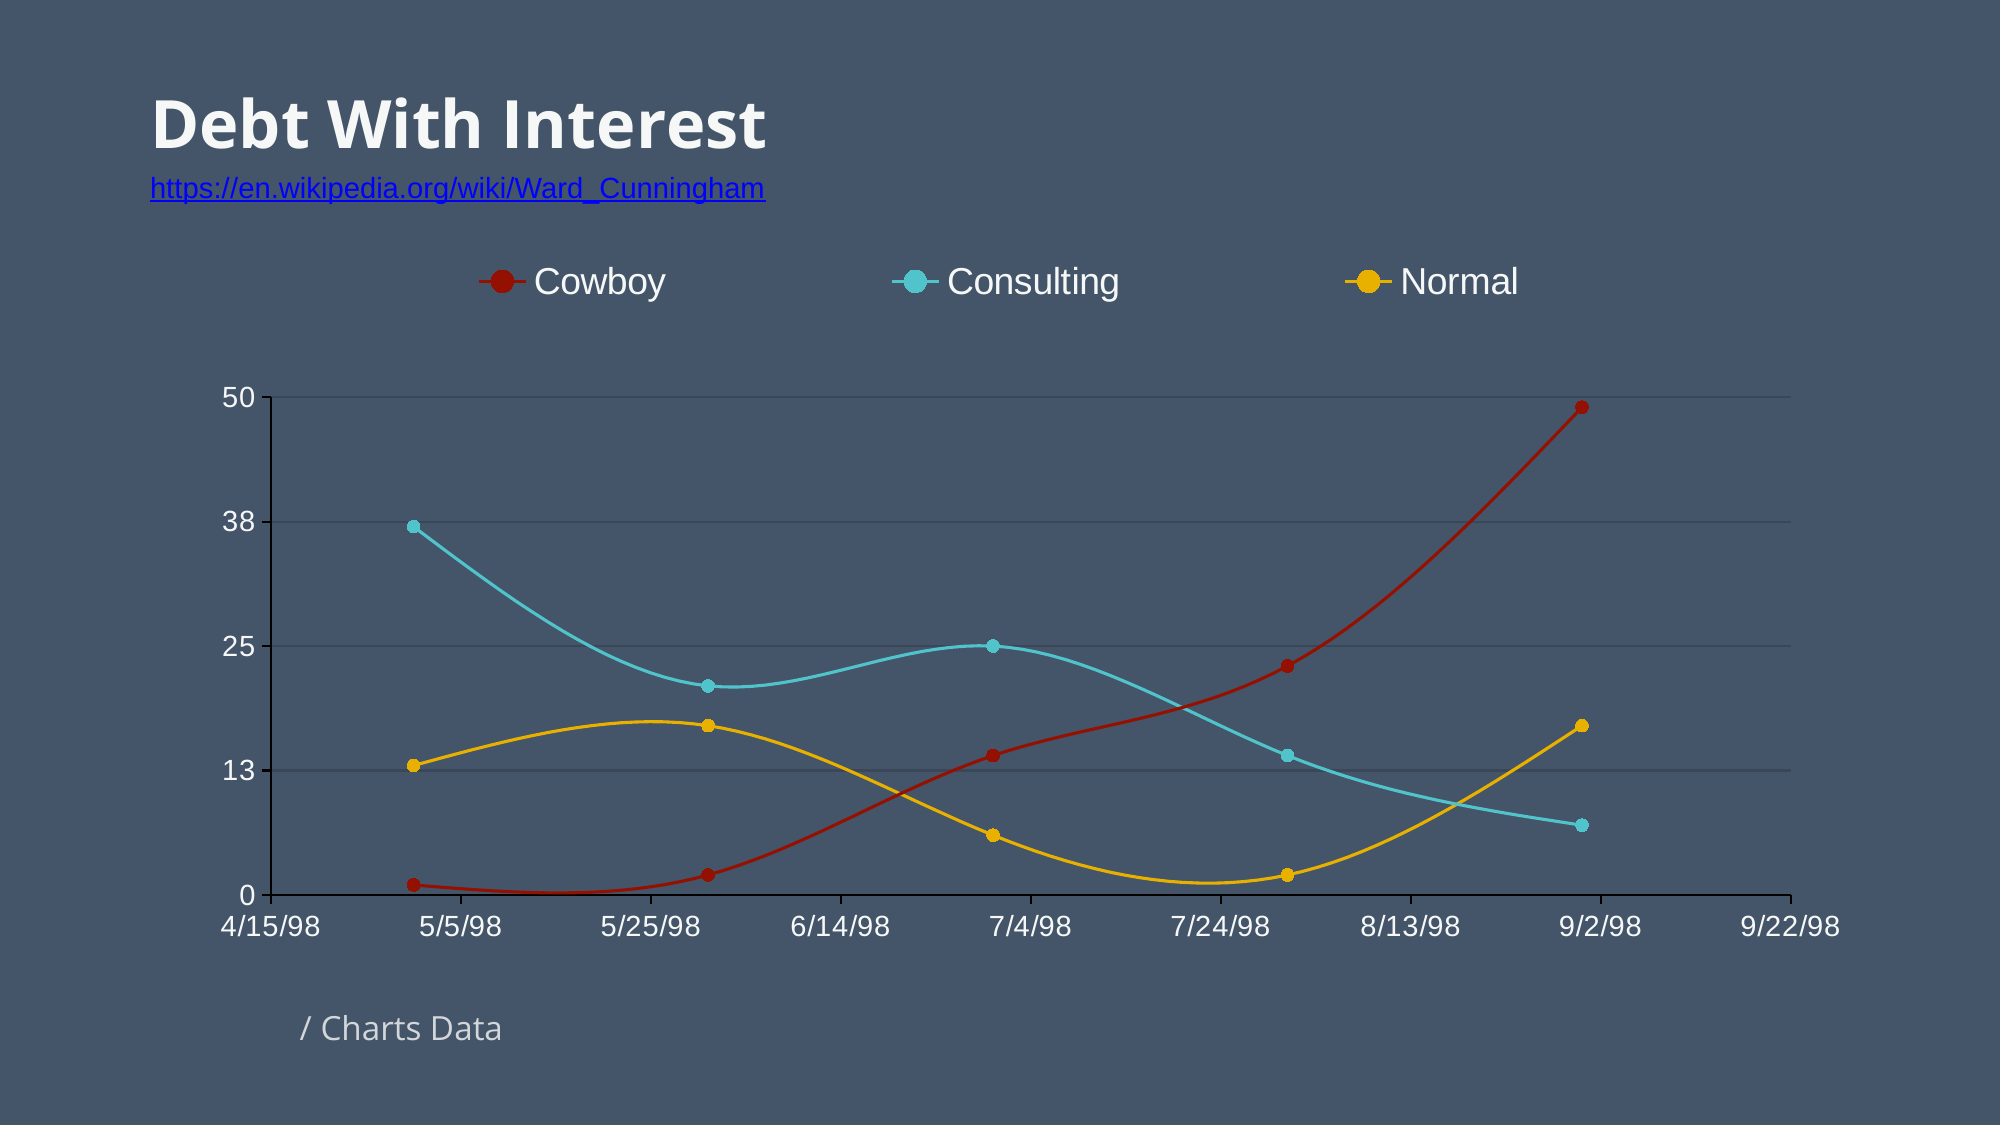

# Debt With Interest
https://en.wikipedia.org/wiki/Ward_Cunningham

### Chart

| Category | Cowboy | Consulting | Normal |
|---|---|---|---|
/ Charts Data